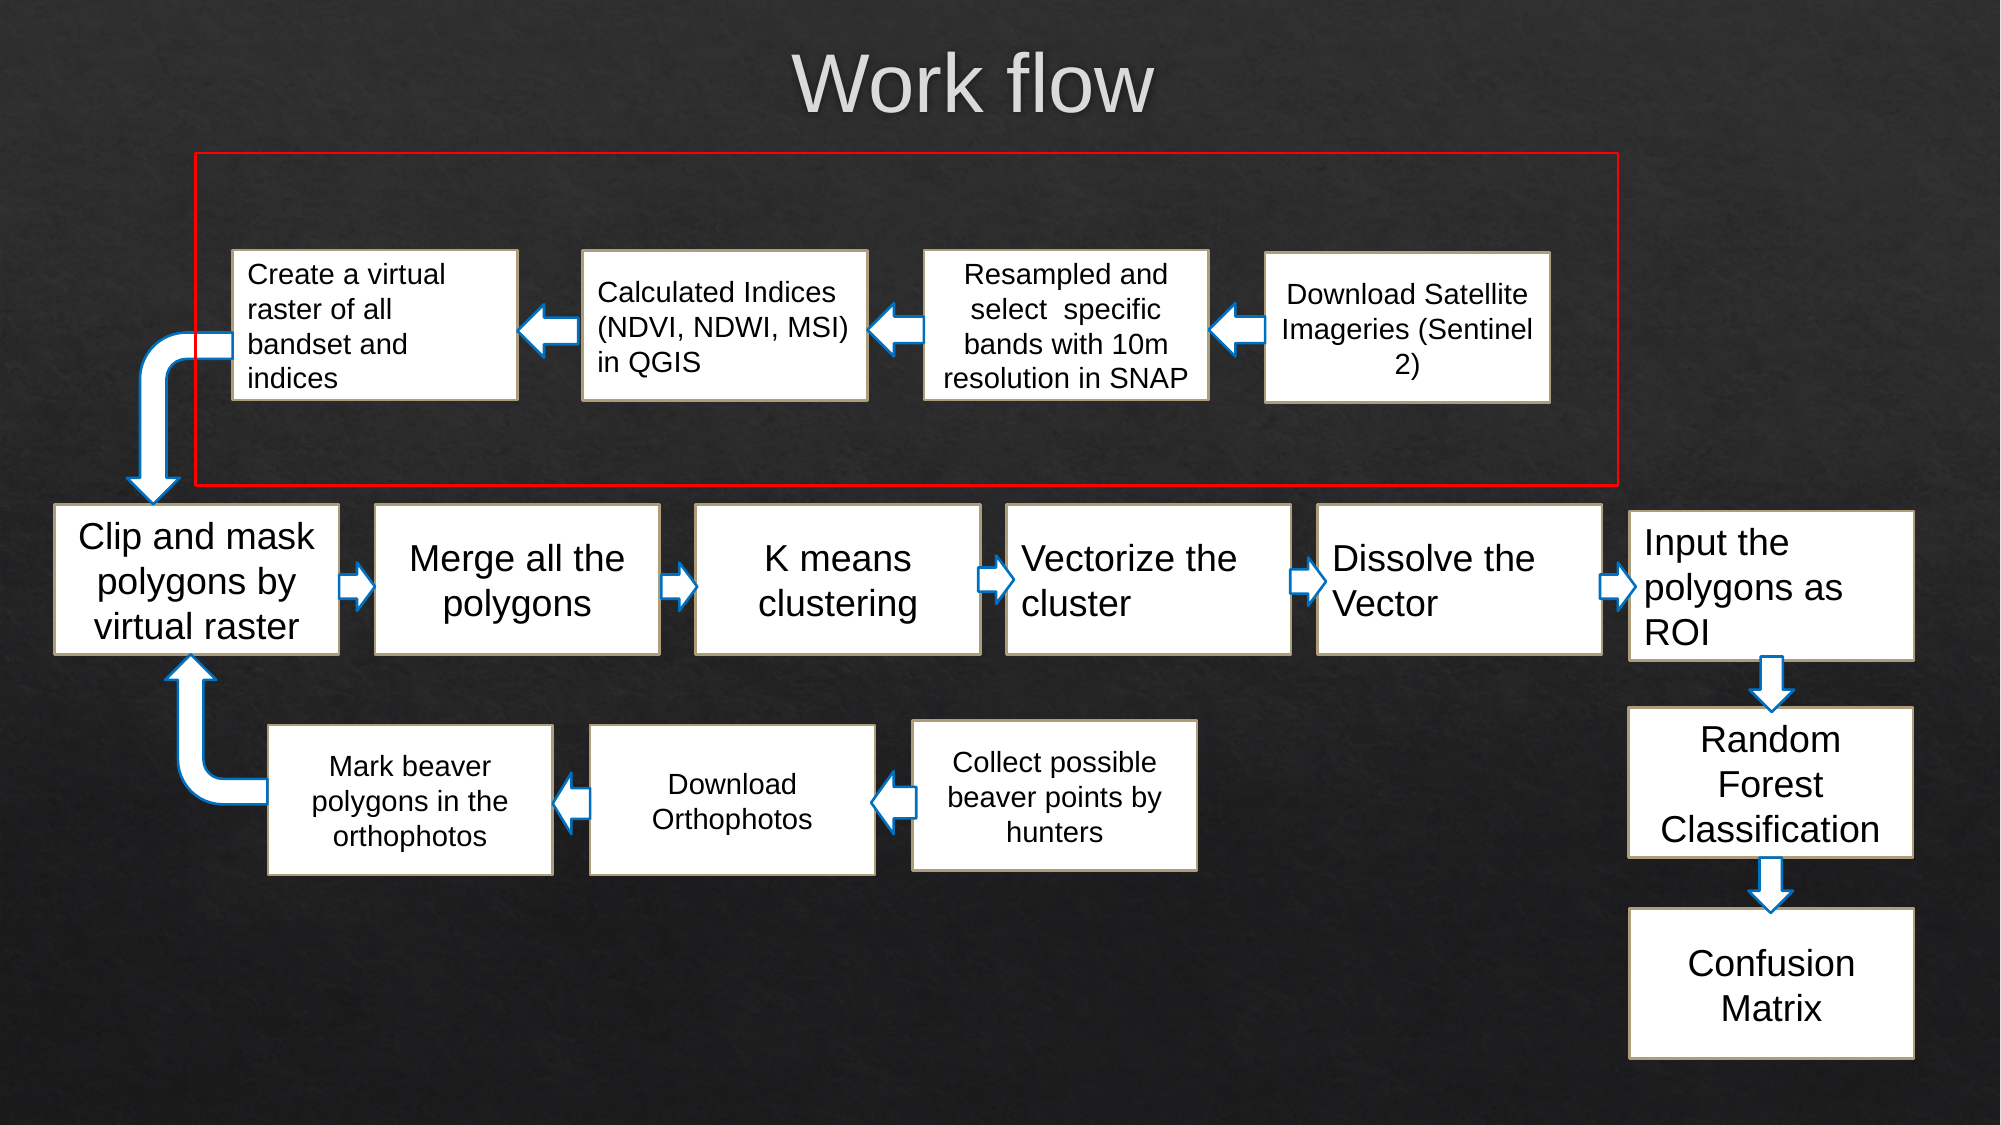

# Work flow

Resampled and select  specific bands with 10m resolution in SNAP
Create a virtual raster of all bandset and indices
Calculated Indices (NDVI, NDWI, MSI) in QGIS
Download Satellite Imageries (Sentinel 2)

Clip and mask polygons by virtual raster
Merge all the polygons
K means clustering
Vectorize the cluster
Dissolve the Vector
Input the polygons as ROI

Random Forest Classification
Collect possible beaver points by hunters
Mark beaver polygons in the orthophotos
Download Orthophotos

Confusion Matrix